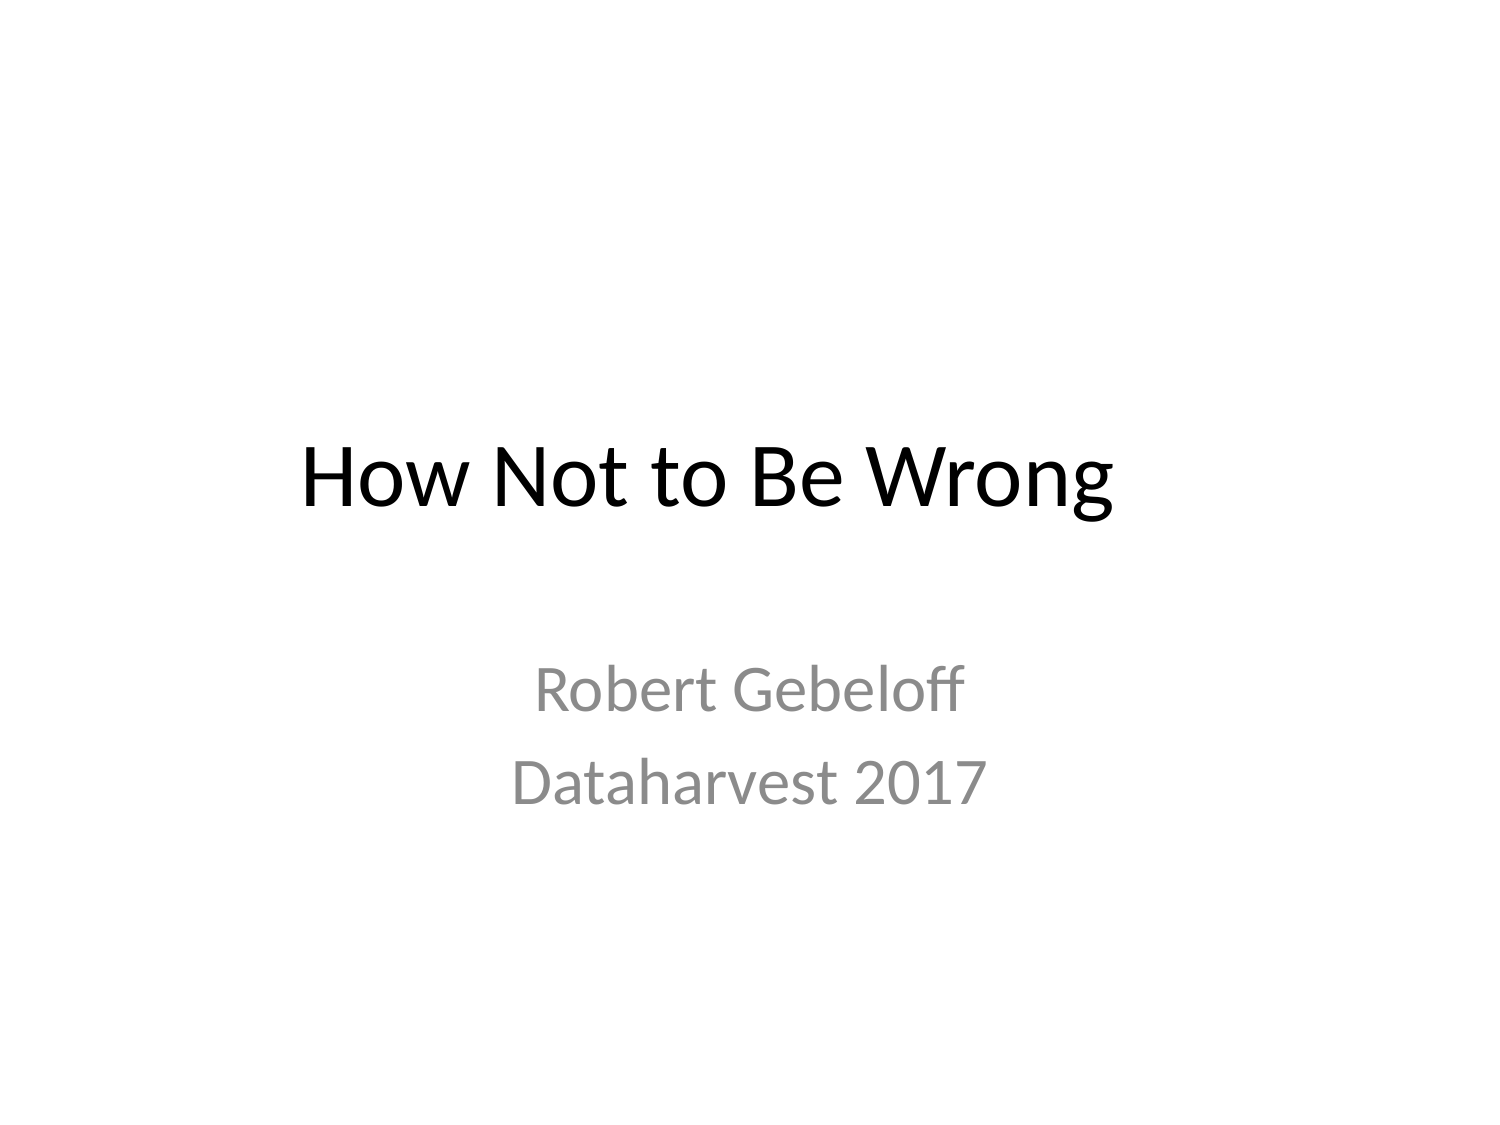

# How Not to Be Wrong
Robert Gebeloff
Dataharvest 2017